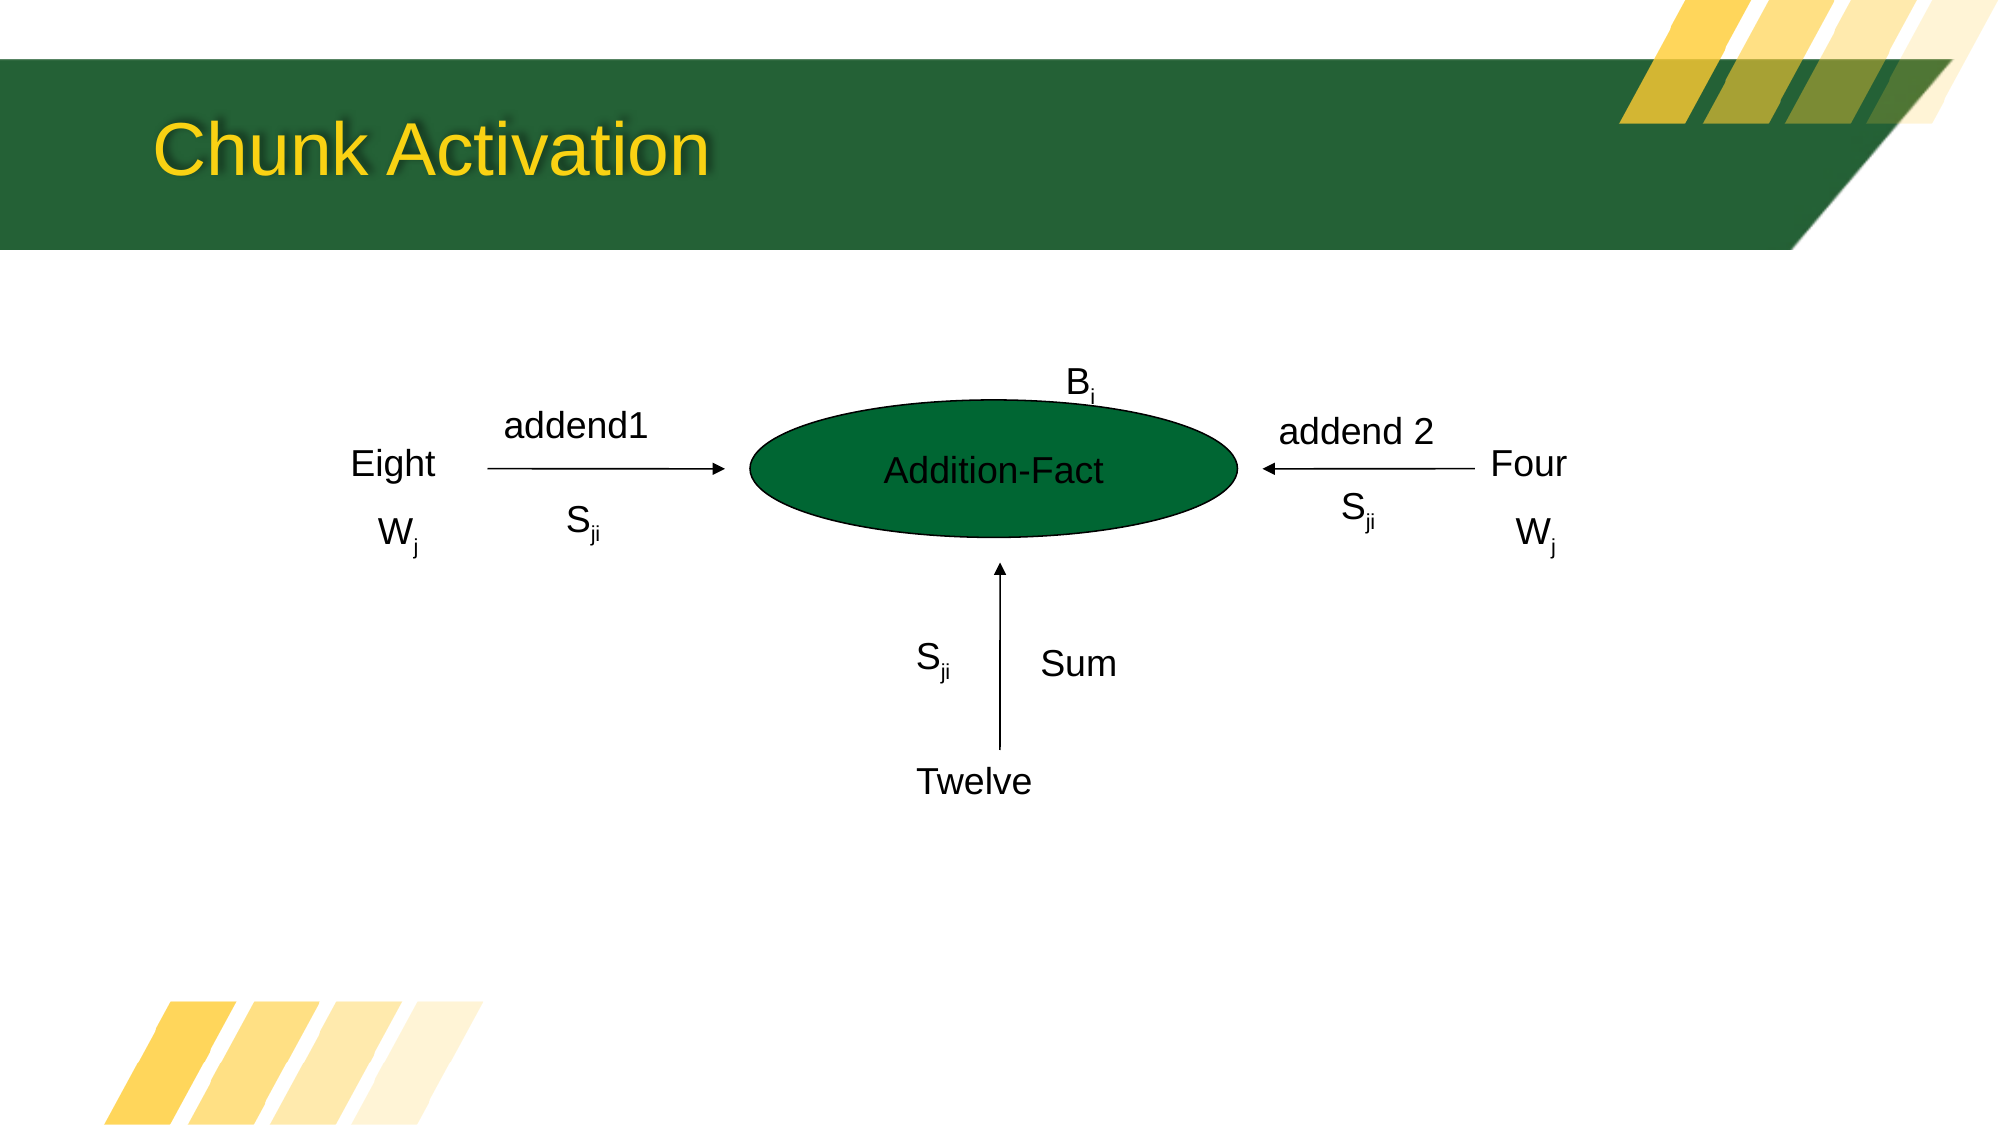

# Chunk Activation
Bi
addend1
Addition-Fact
addend 2
Eight
Four

Sji
Sji
Wj
Wj

Sji
Sum
Twelve